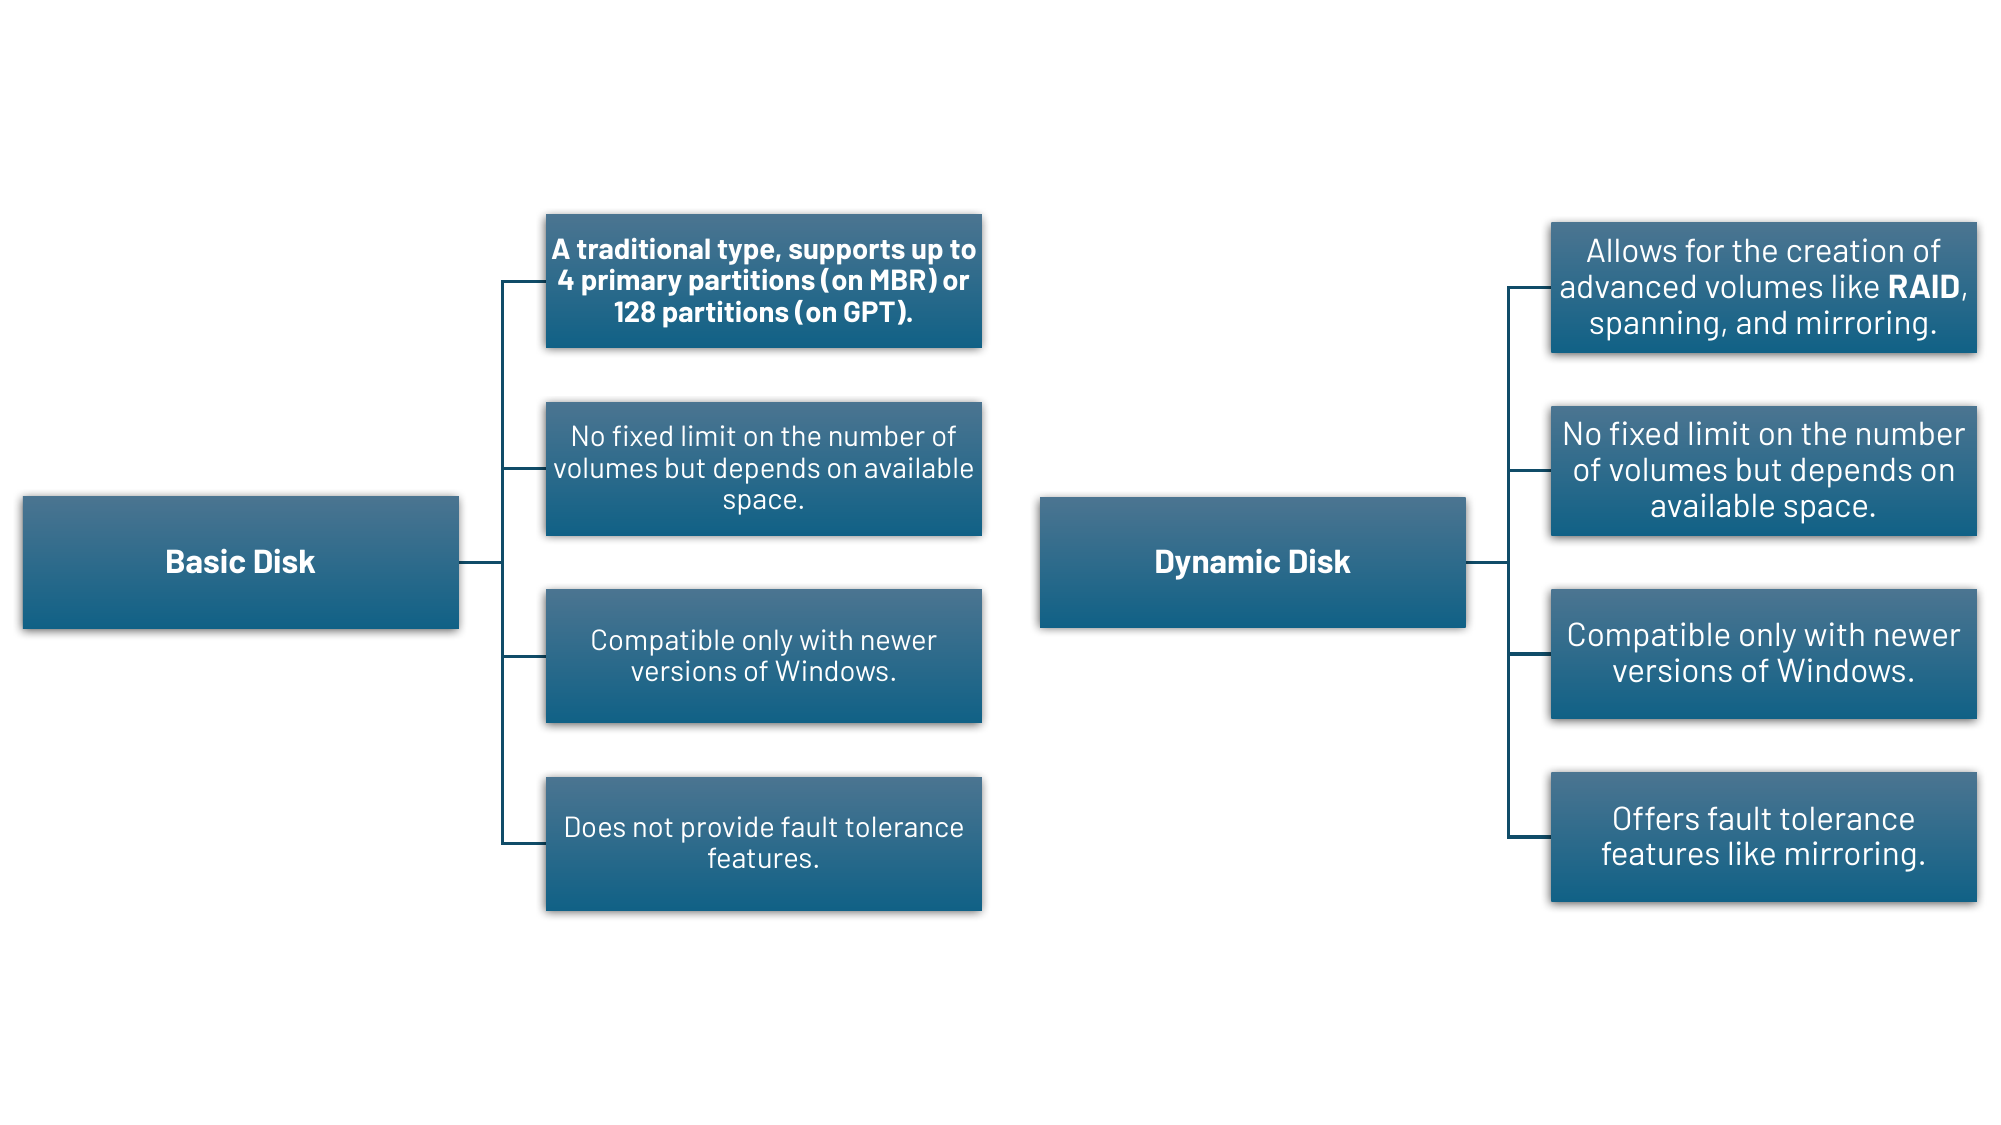

Dynamic Disk
Allows for the creation of advanced volumes like RAID, spanning, and mirroring.
No fixed limit on the number of volumes but depends on available space.
Compatible only with newer versions of Windows.
Offers fault tolerance features like mirroring.
Basic Disk
A traditional type, supports up to 4 primary partitions (on MBR) or 128 partitions (on GPT).
No fixed limit on the number of volumes but depends on available space.
Compatible only with newer versions of Windows.
Does not provide fault tolerance features.